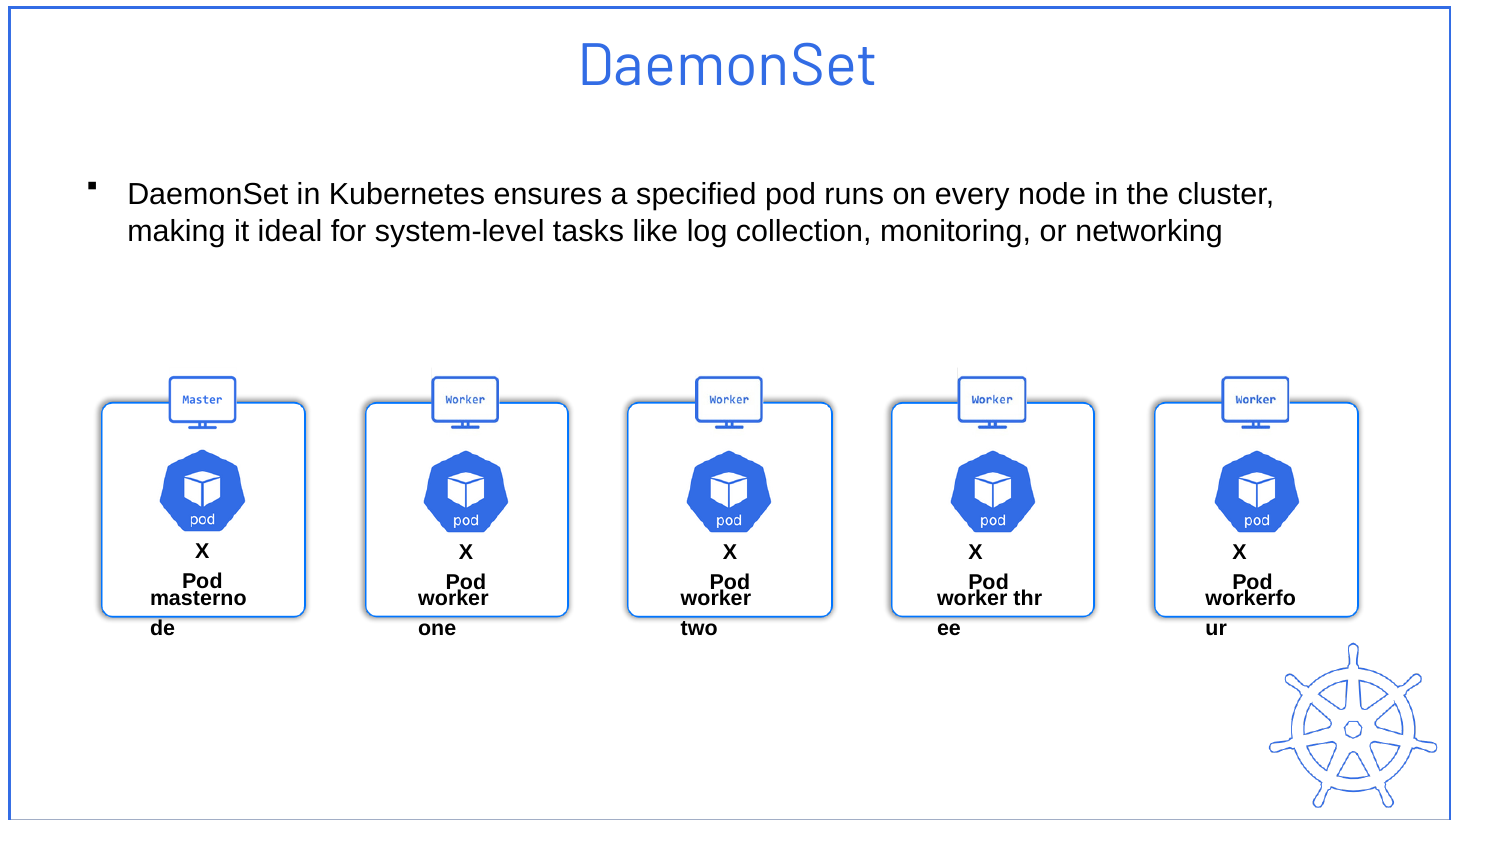

DaemonSet
▪
DaemonSet in Kubernetes ensures a specified pod runs on every node in the cluster, making it ideal for system-level tasks like log collection, monitoring, or networking

X Pod
X Pod
X Pod
X Pod
X Pod
masternode
worker one
worker two
worker thr ee
workerfour